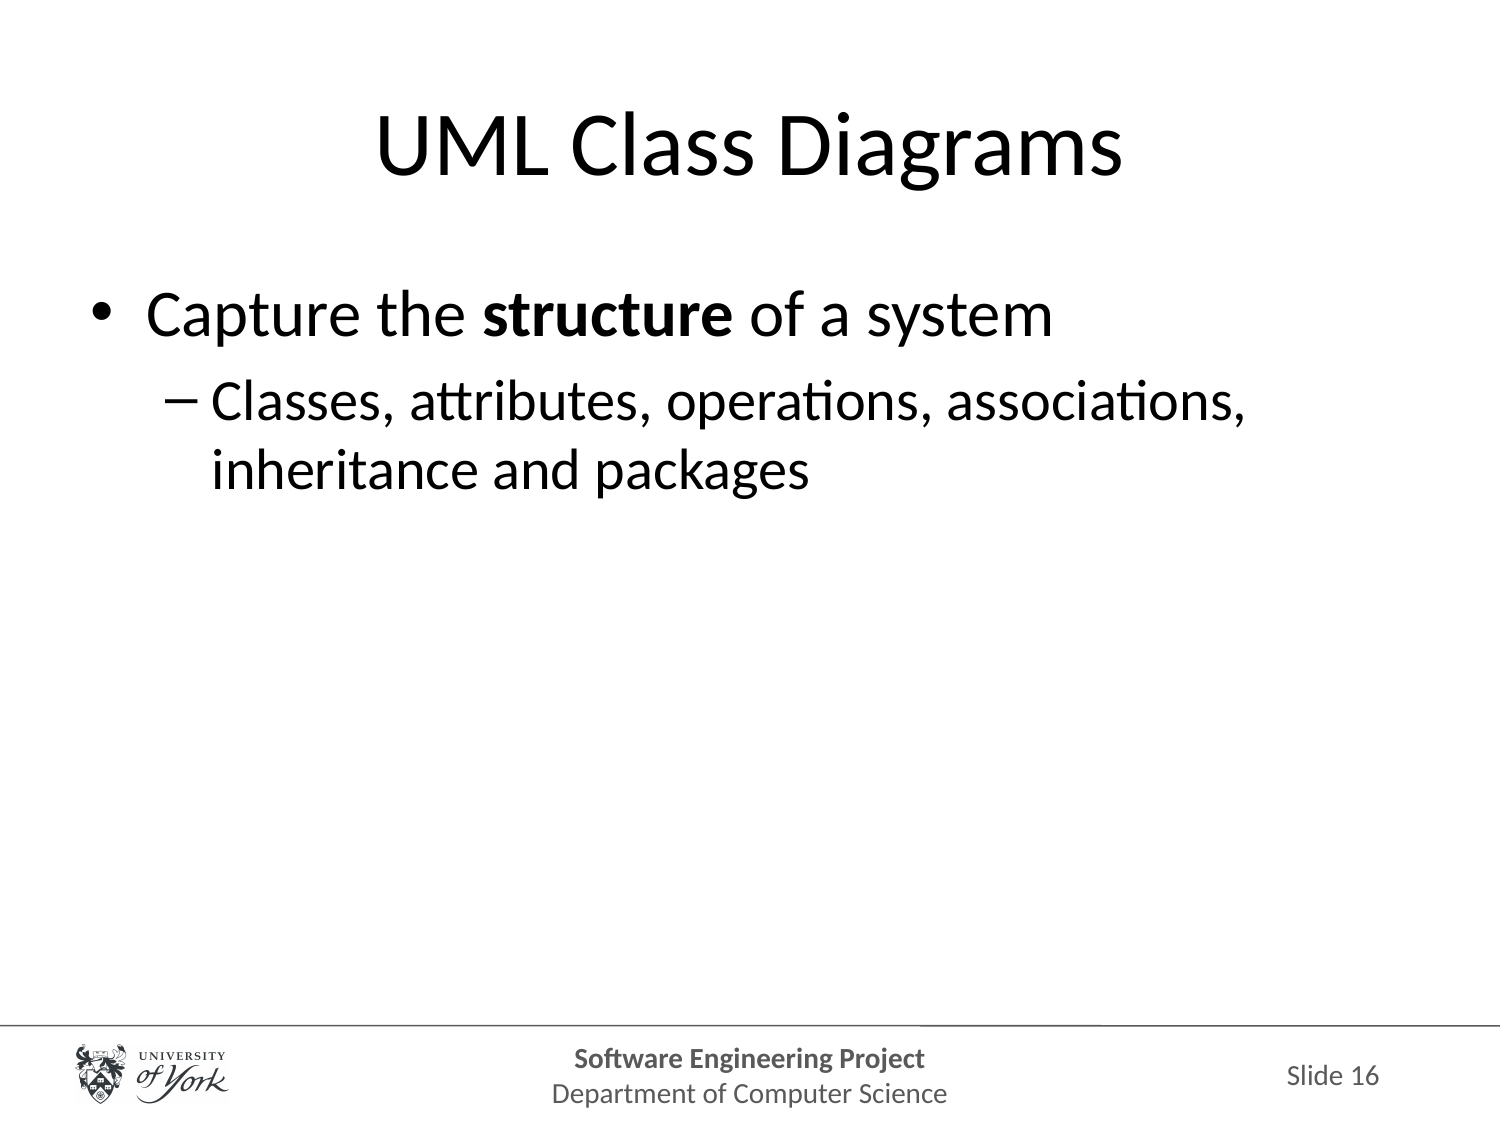

# UML Class Diagrams
Capture the structure of a system
Classes, attributes, operations, associations, inheritance and packages